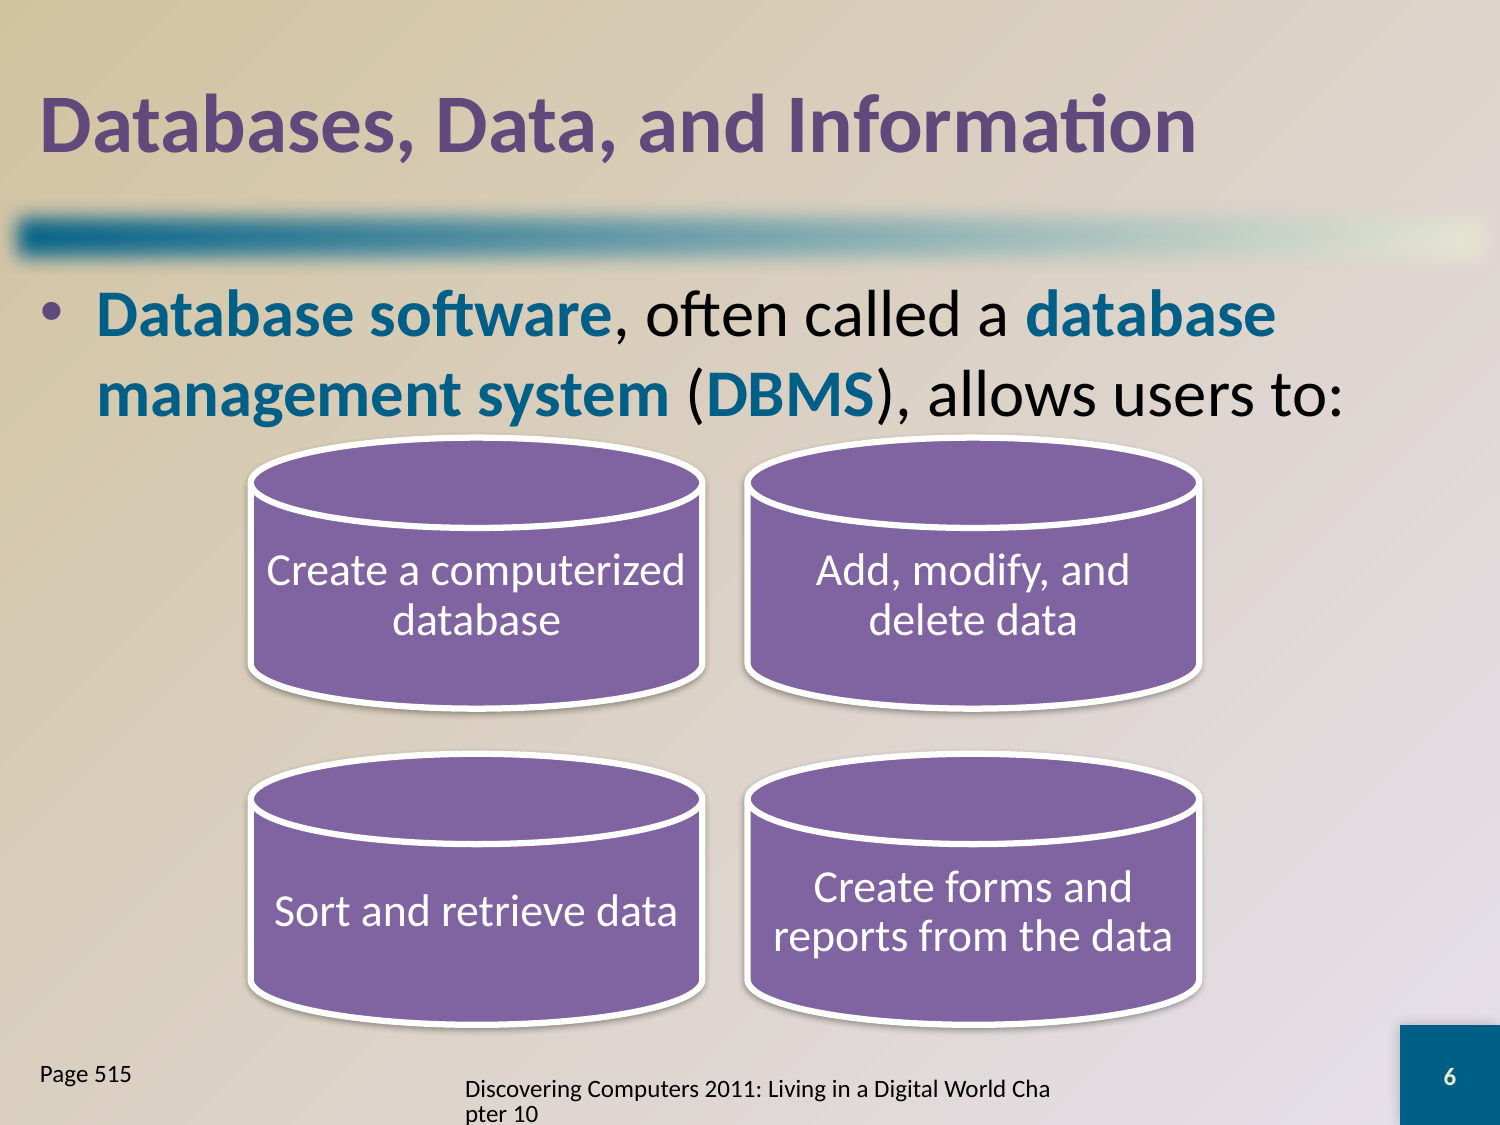

# Databases, Data, and Information
Database software, often called a database management system (DBMS), allows users to:
Create a computerized database
Add, modify, and delete data
Sort and retrieve data
Create forms and reports from the data
6
Page 515
Discovering Computers 2011: Living in a Digital World Chapter 10